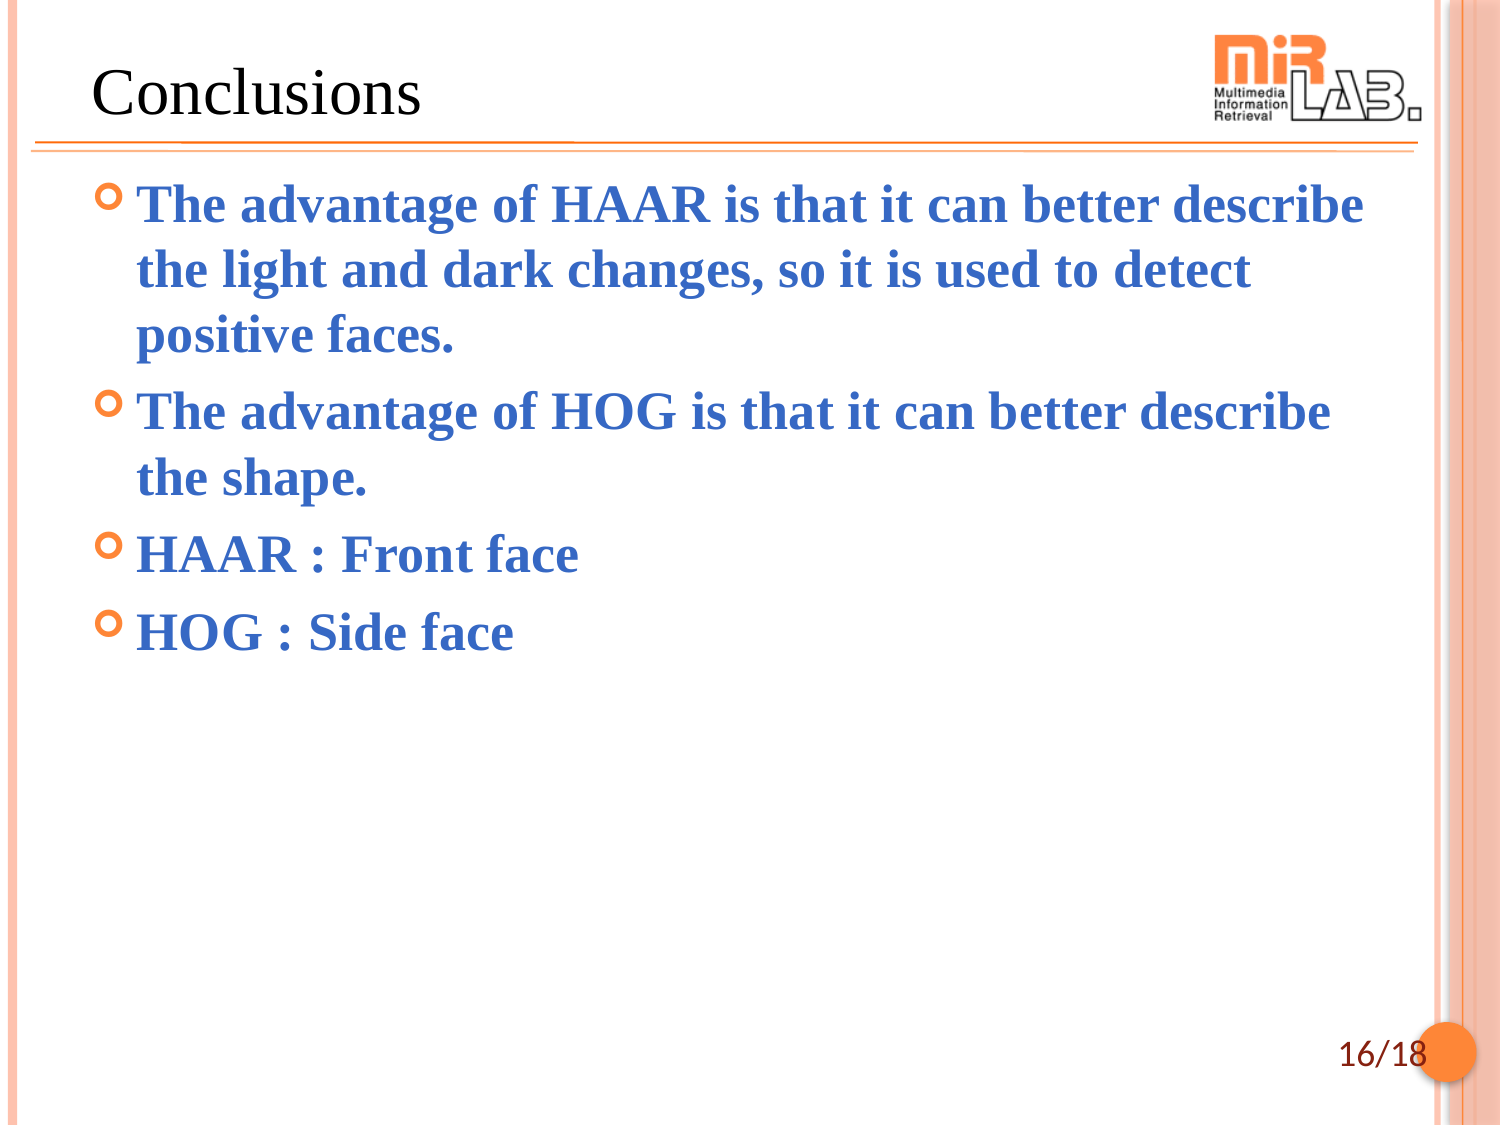

# Conclusions
The advantage of HAAR is that it can better describe the light and dark changes, so it is used to detect positive faces.
The advantage of HOG is that it can better describe the shape.
HAAR : Front face
HOG : Side face